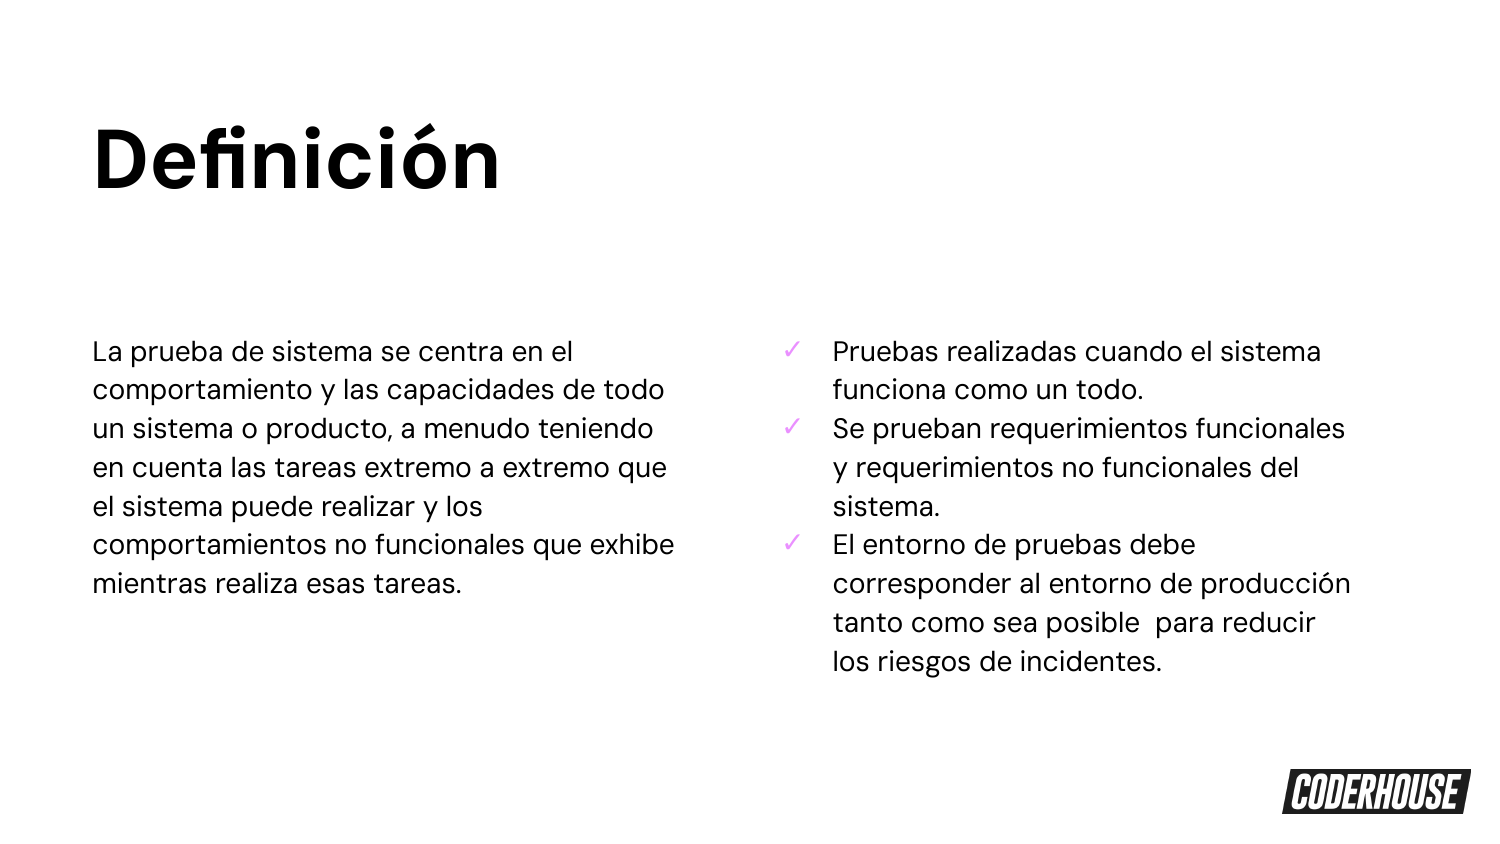

Definición
La prueba de sistema se centra en el comportamiento y las capacidades de todo un sistema o producto, a menudo teniendo en cuenta las tareas extremo a extremo que el sistema puede realizar y los comportamientos no funcionales que exhibe mientras realiza esas tareas.
Pruebas realizadas cuando el sistema funciona como un todo.
Se prueban requerimientos funcionales y requerimientos no funcionales del sistema.
El entorno de pruebas debe corresponder al entorno de producción tanto como sea posible  para reducir los riesgos de incidentes.